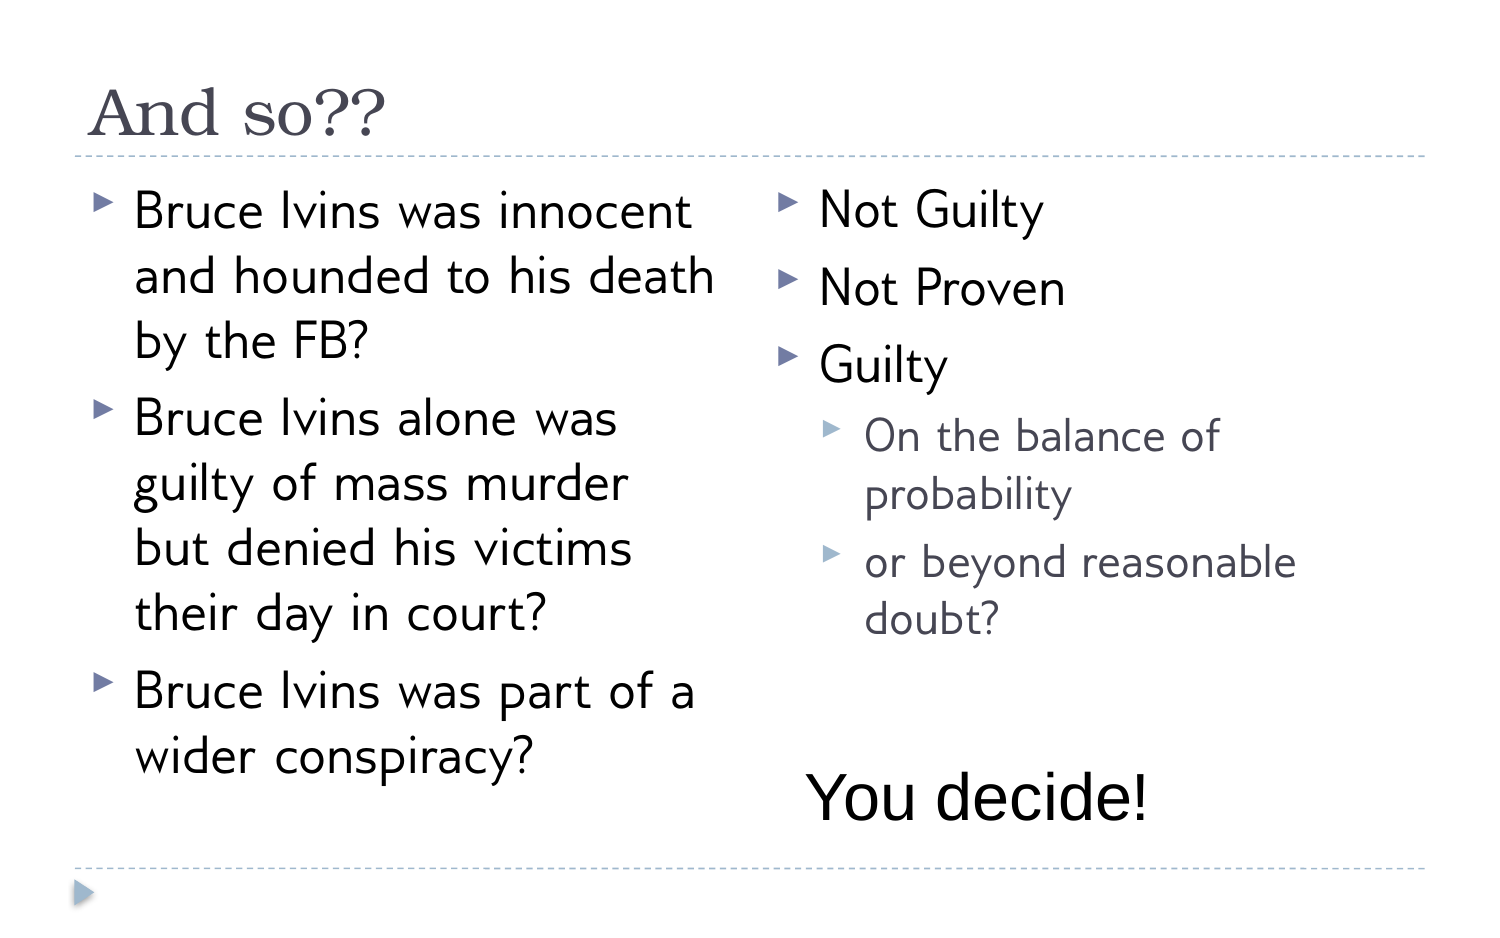

# And so??
Not Guilty
Not Proven
Guilty
On the balance of probability
or beyond reasonable doubt?

Bruce Ivins was innocent and hounded to his death by the FB?
Bruce Ivins alone was guilty of mass murder but denied his victims their day in court?
Bruce Ivins was part of a wider conspiracy?

You decide!